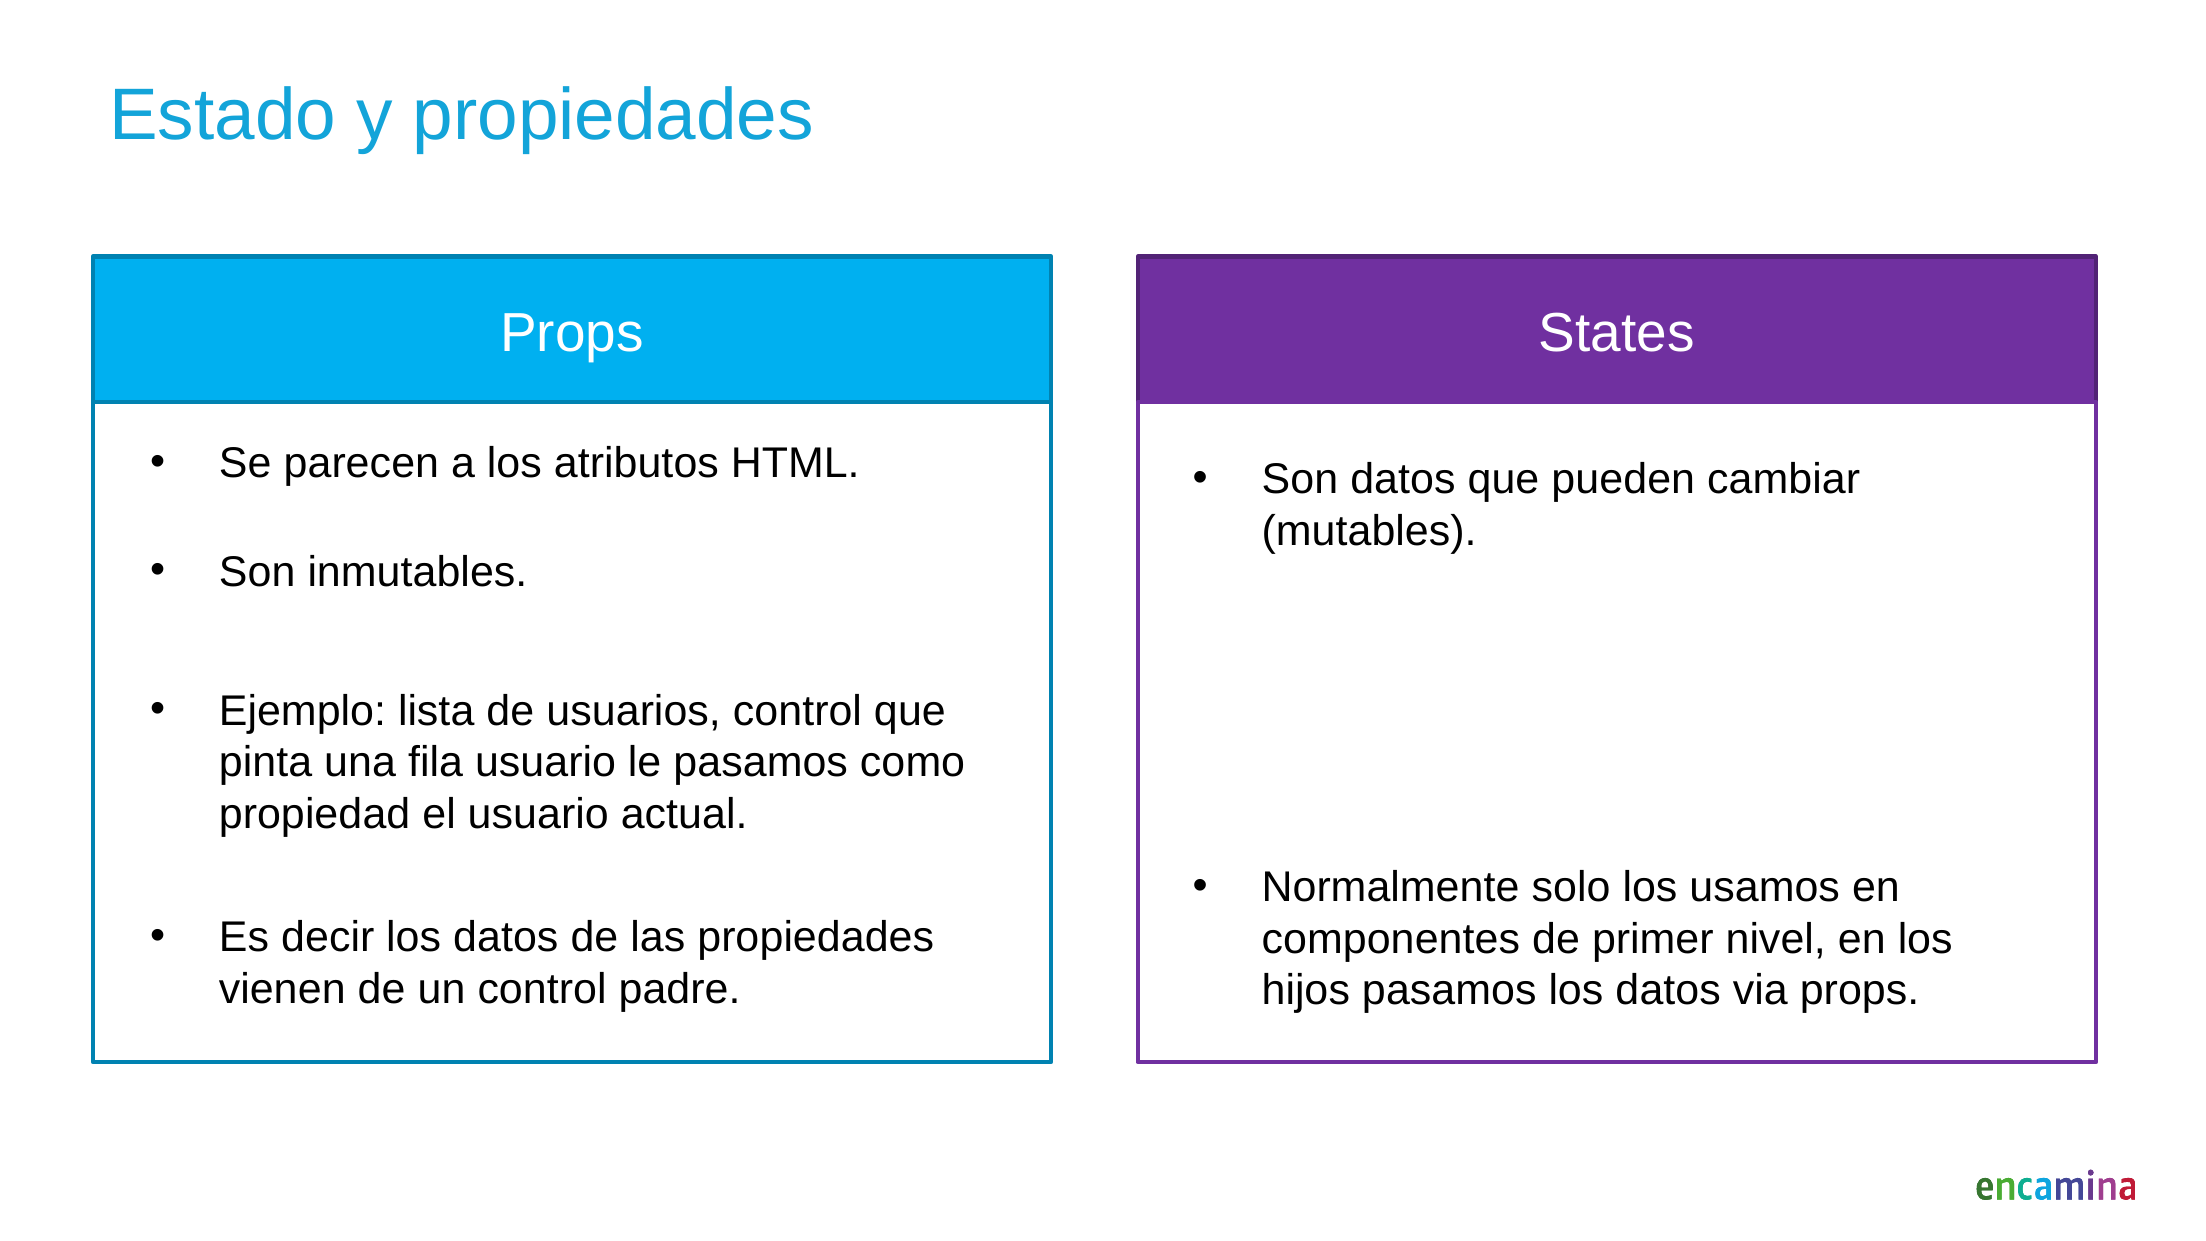

# Estado y propiedades
Props
States

Se parecen a los atributos HTML.
Son datos que pueden cambiar (mutables).
Son inmutables.
Ejemplo: lista de usuarios, control que pinta una fila usuario le pasamos como propiedad el usuario actual.
Normalmente solo los usamos en componentes de primer nivel, en los hijos pasamos los datos via props.
Es decir los datos de las propiedades vienen de un control padre.